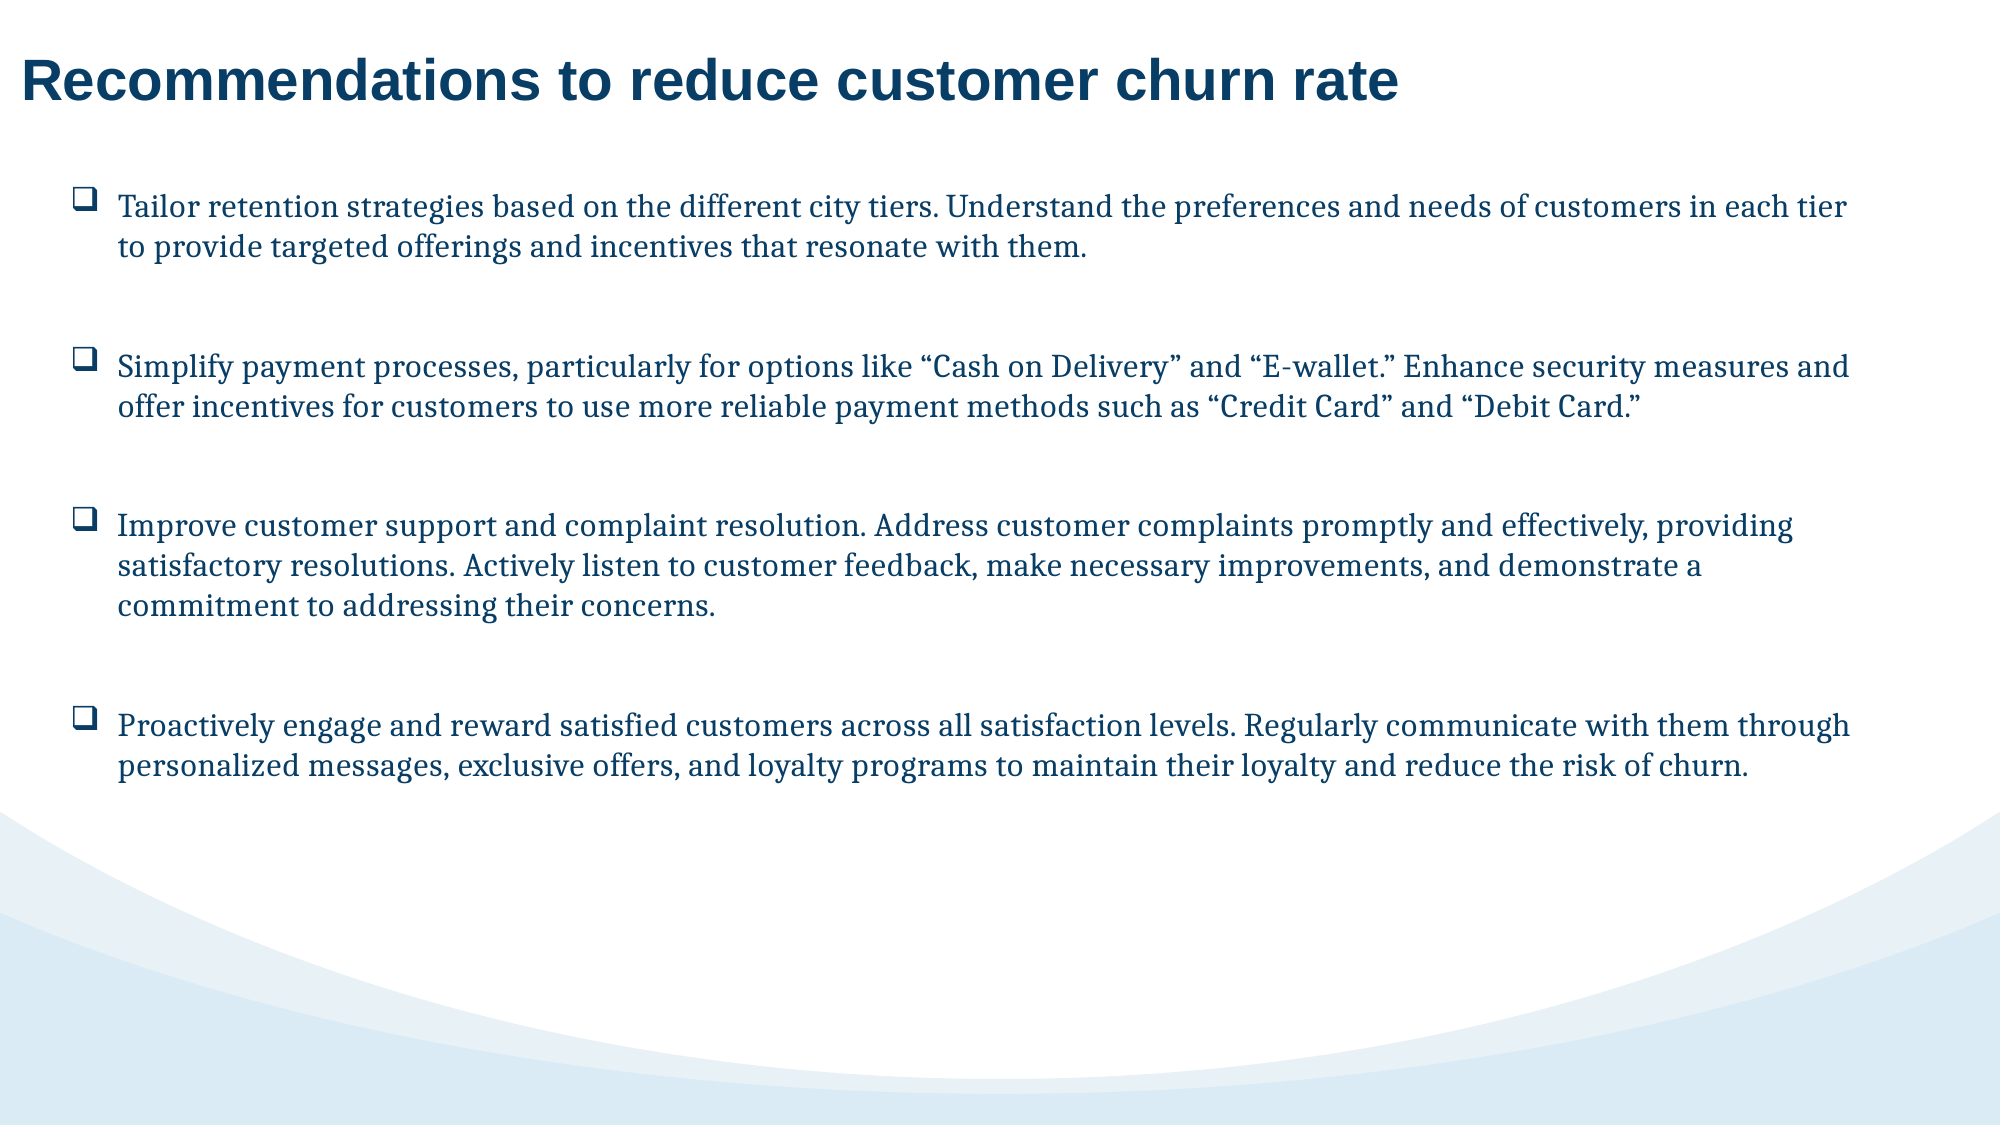

Recommendations to reduce customer churn rate

Tailor retention strategies based on the different city tiers. Understand the preferences and needs of customers in each tier to provide targeted offerings and incentives that resonate with them.

Simplify payment processes, particularly for options like “Cash on Delivery” and “E-wallet.” Enhance security measures and offer incentives for customers to use more reliable payment methods such as “Credit Card” and “Debit Card.”

Improve customer support and complaint resolution. Address customer complaints promptly and effectively, providing satisfactory resolutions. Actively listen to customer feedback, make necessary improvements, and demonstrate a commitment to addressing their concerns.

Proactively engage and reward satisfied customers across all satisfaction levels. Regularly communicate with them through personalized messages, exclusive offers, and loyalty programs to maintain their loyalty and reduce the risk of churn.